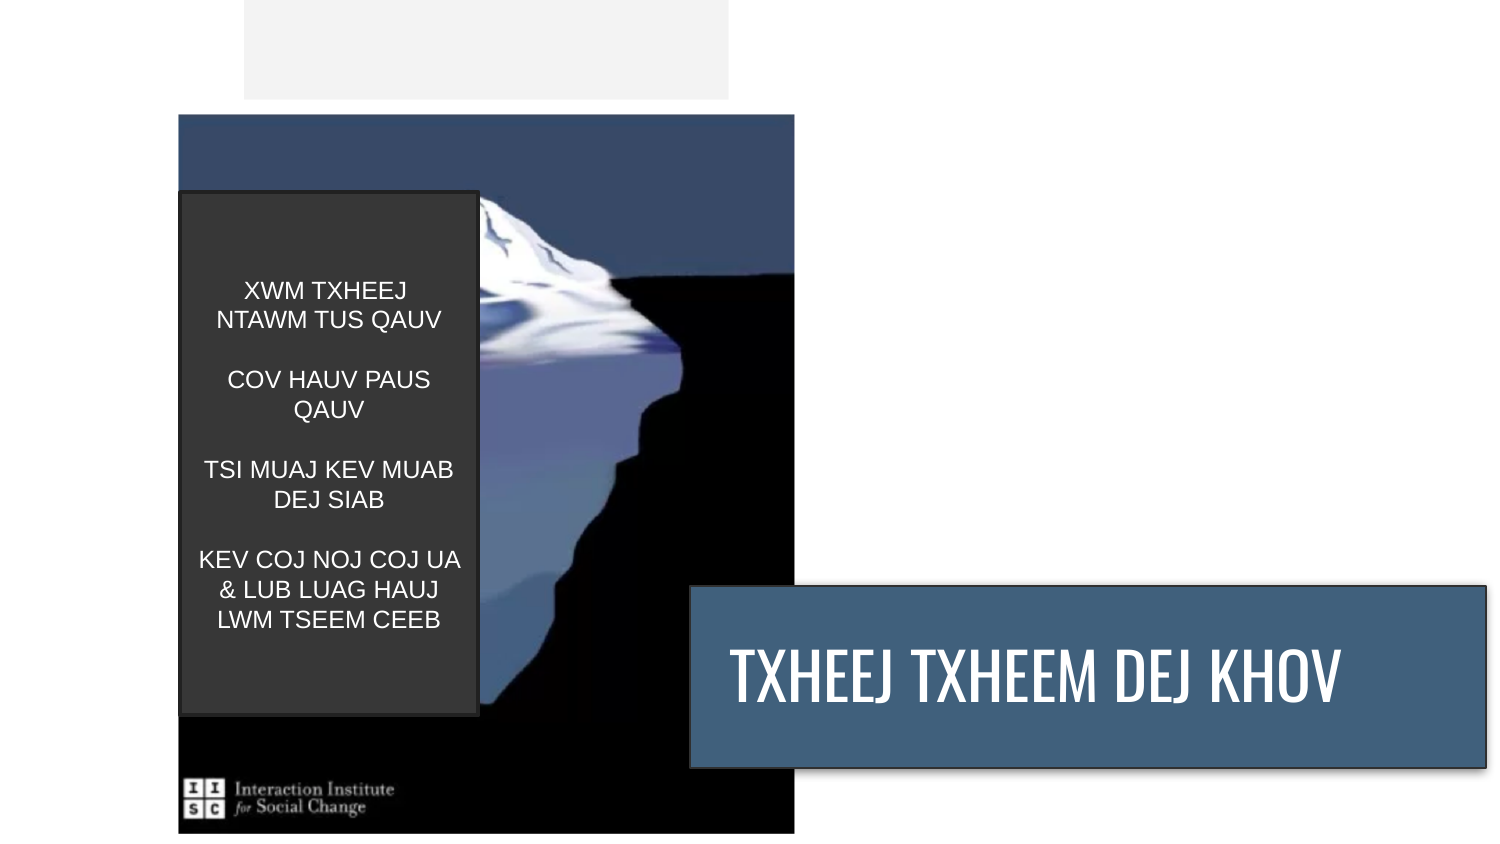

XWM TXHEEJ  NTAWM TUS QAUV

COV HAUV PAUS QAUV

TSI MUAJ KEV MUAB DEJ SIAB

KEV COJ NOJ COJ UA & LUB LUAG HAUJ LWM TSEEM CEEB

TXHEEJ TXHEEM DEJ KHOV